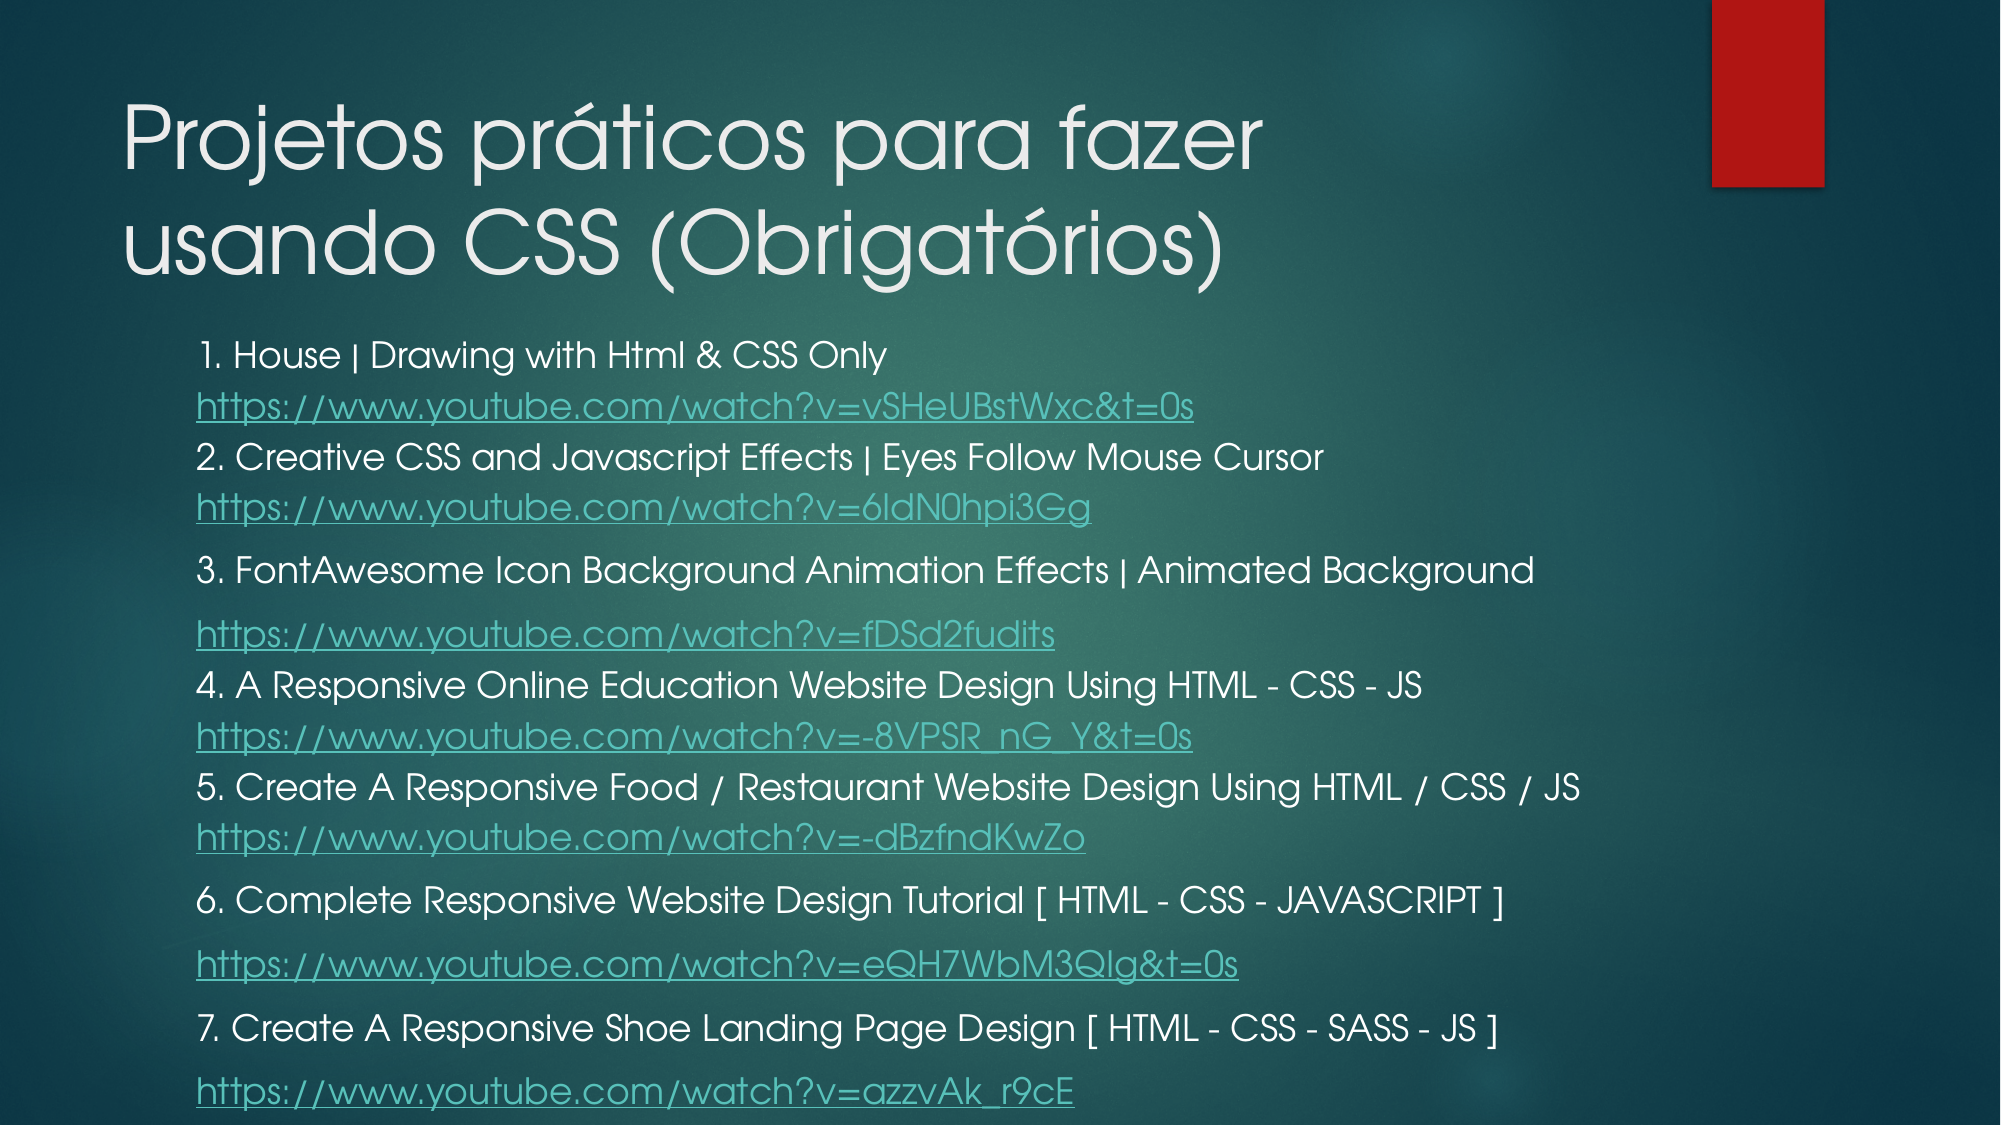

# Projetos práticos para fazer
usando CSS (Obrigatórios)
1. House | Drawing with Html & CSS Only
https://www.youtube.com/watch?v=vSHeUBstWxc&t=0s
2. Creative CSS and Javascript Effects | Eyes Follow Mouse Cursor
https://www.youtube.com/watch?v=6IdN0hpi3Gg
3. FontAwesome Icon Background Animation Effects | Animated Background
https://www.youtube.com/watch?v=fDSd2fudits
4. A Responsive Online Education Website Design Using HTML - CSS - JS
https://www.youtube.com/watch?v=-8VPSR_nG_Y&t=0s
5. Create A Responsive Food / Restaurant Website Design Using HTML / CSS / JS
https://www.youtube.com/watch?v=-dBzfndKwZo
6. Complete Responsive Website Design Tutorial [ HTML - CSS - JAVASCRIPT ]
https://www.youtube.com/watch?v=eQH7WbM3QIg&t=0s
7. Create A Responsive Shoe Landing Page Design [ HTML - CSS - SASS - JS ]
https://www.youtube.com/watch?v=azzvAk_r9cE